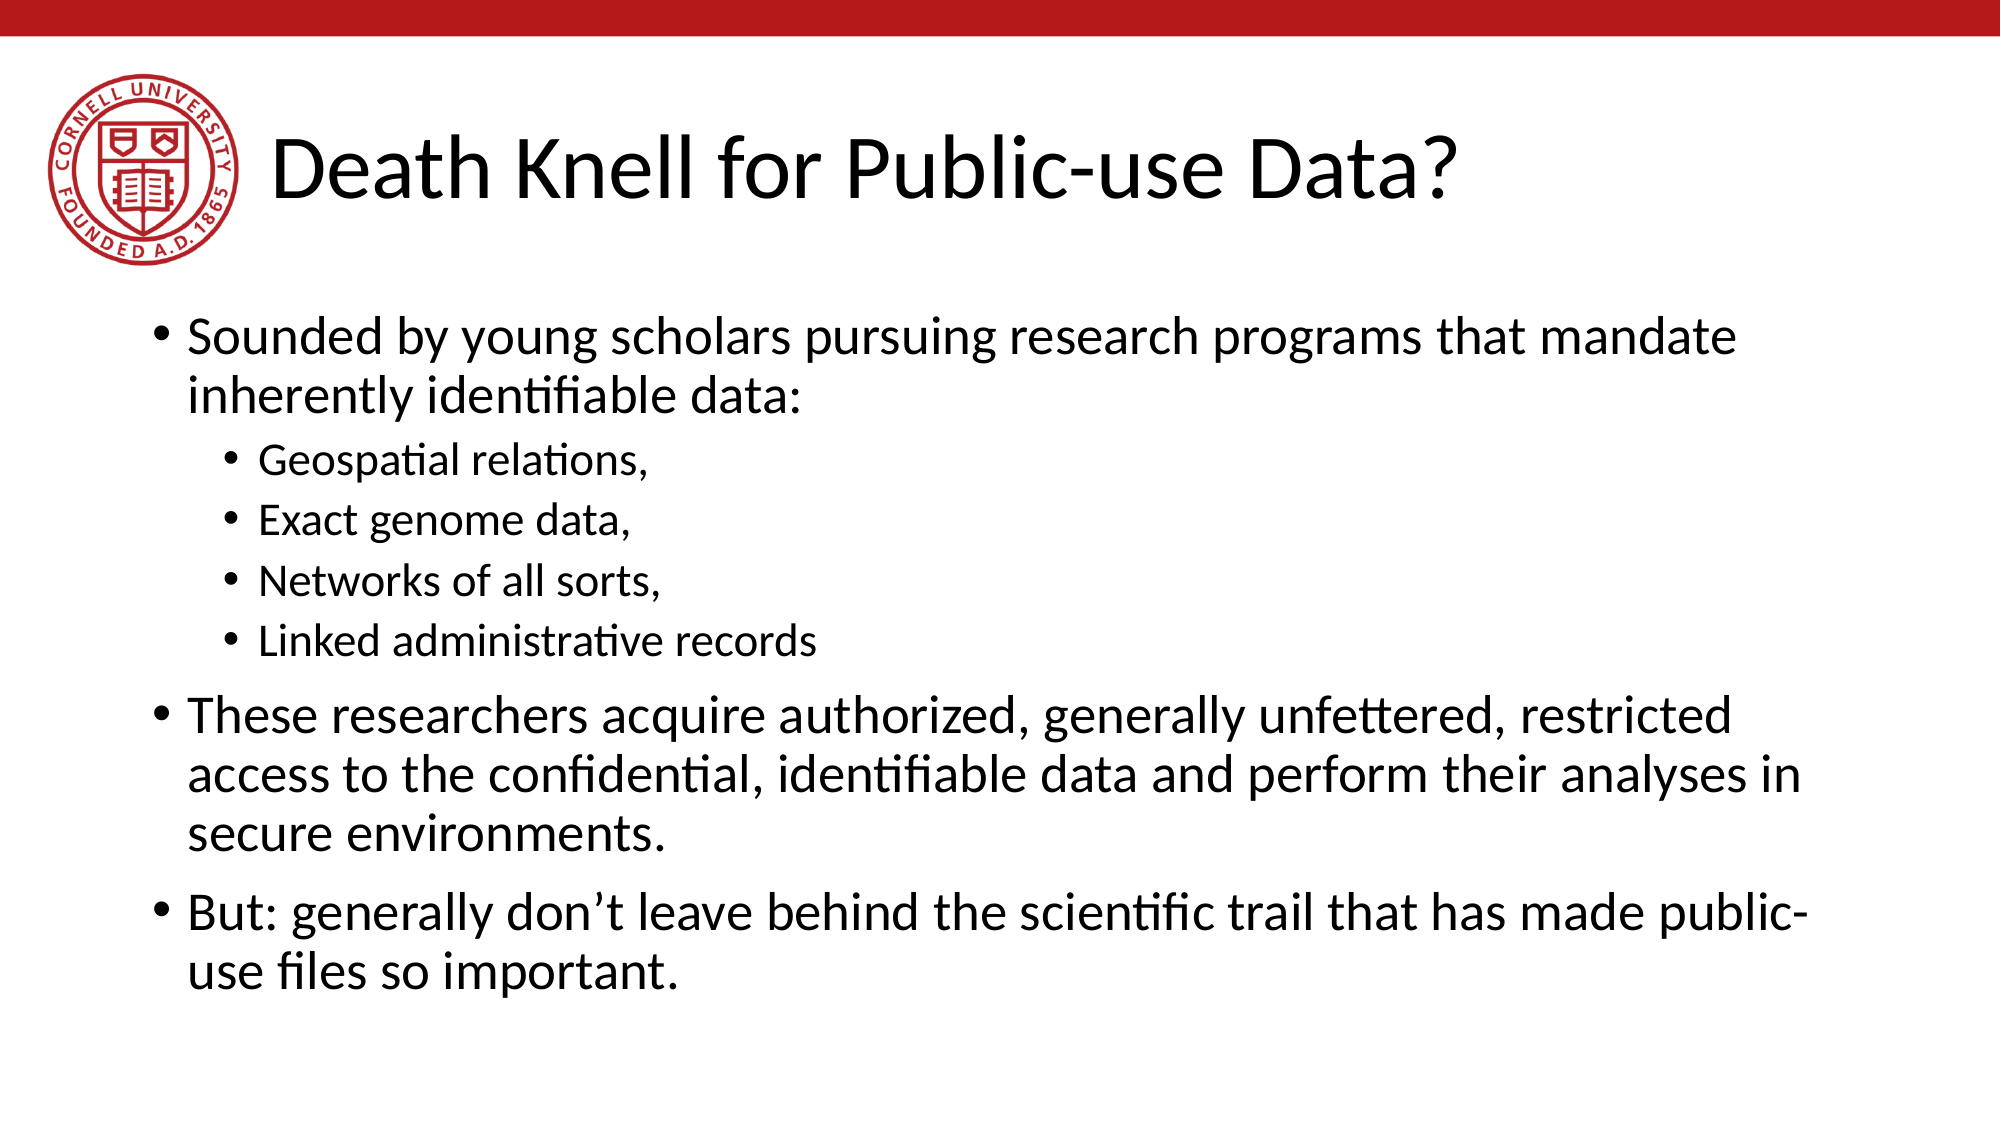

# Death Knell for Public-use Data?
Sounded by young scholars pursuing research programs that mandate inherently identifiable data:
Geospatial relations,
Exact genome data,
Networks of all sorts,
Linked administrative records
These researchers acquire authorized, generally unfettered, restricted access to the confidential, identifiable data and perform their analyses in secure environments.
But: generally don’t leave behind the scientific trail that has made public-use files so important.